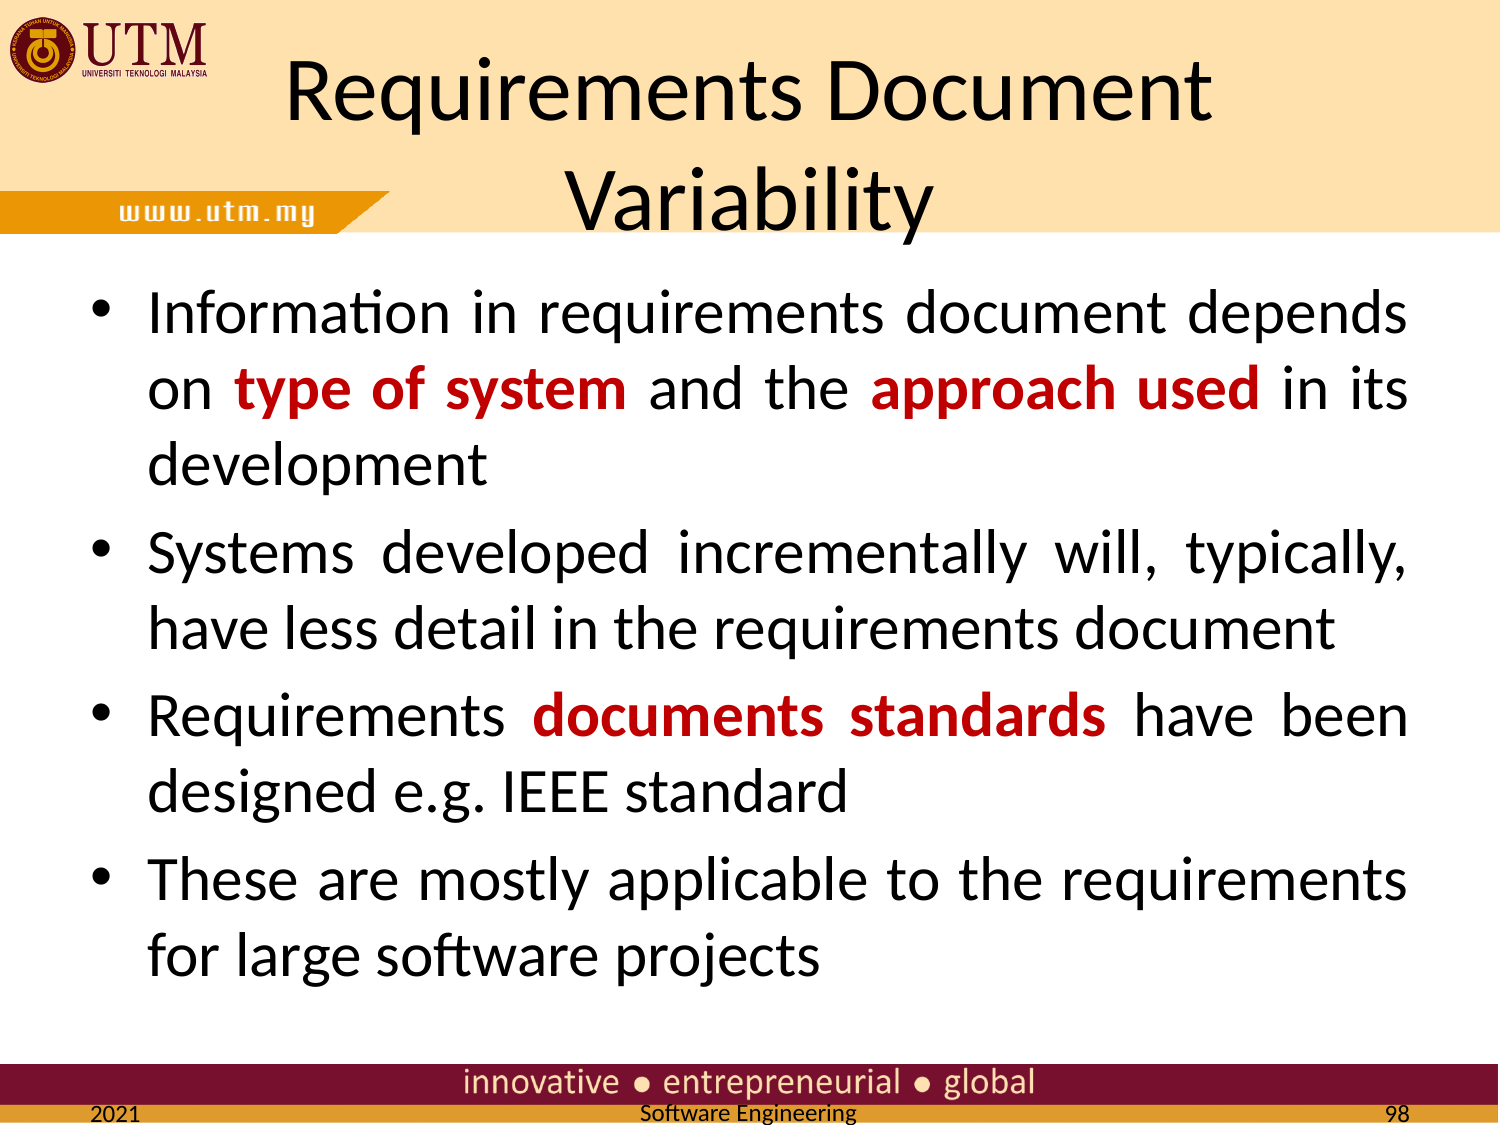

# Requirements Document Variability
Information in requirements document depends on type of system and the approach used in its development
Systems developed incrementally will, typically, have less detail in the requirements document
Requirements documents standards have been designed e.g. IEEE standard
These are mostly applicable to the requirements for large software projects

2021
98
Software Engineering